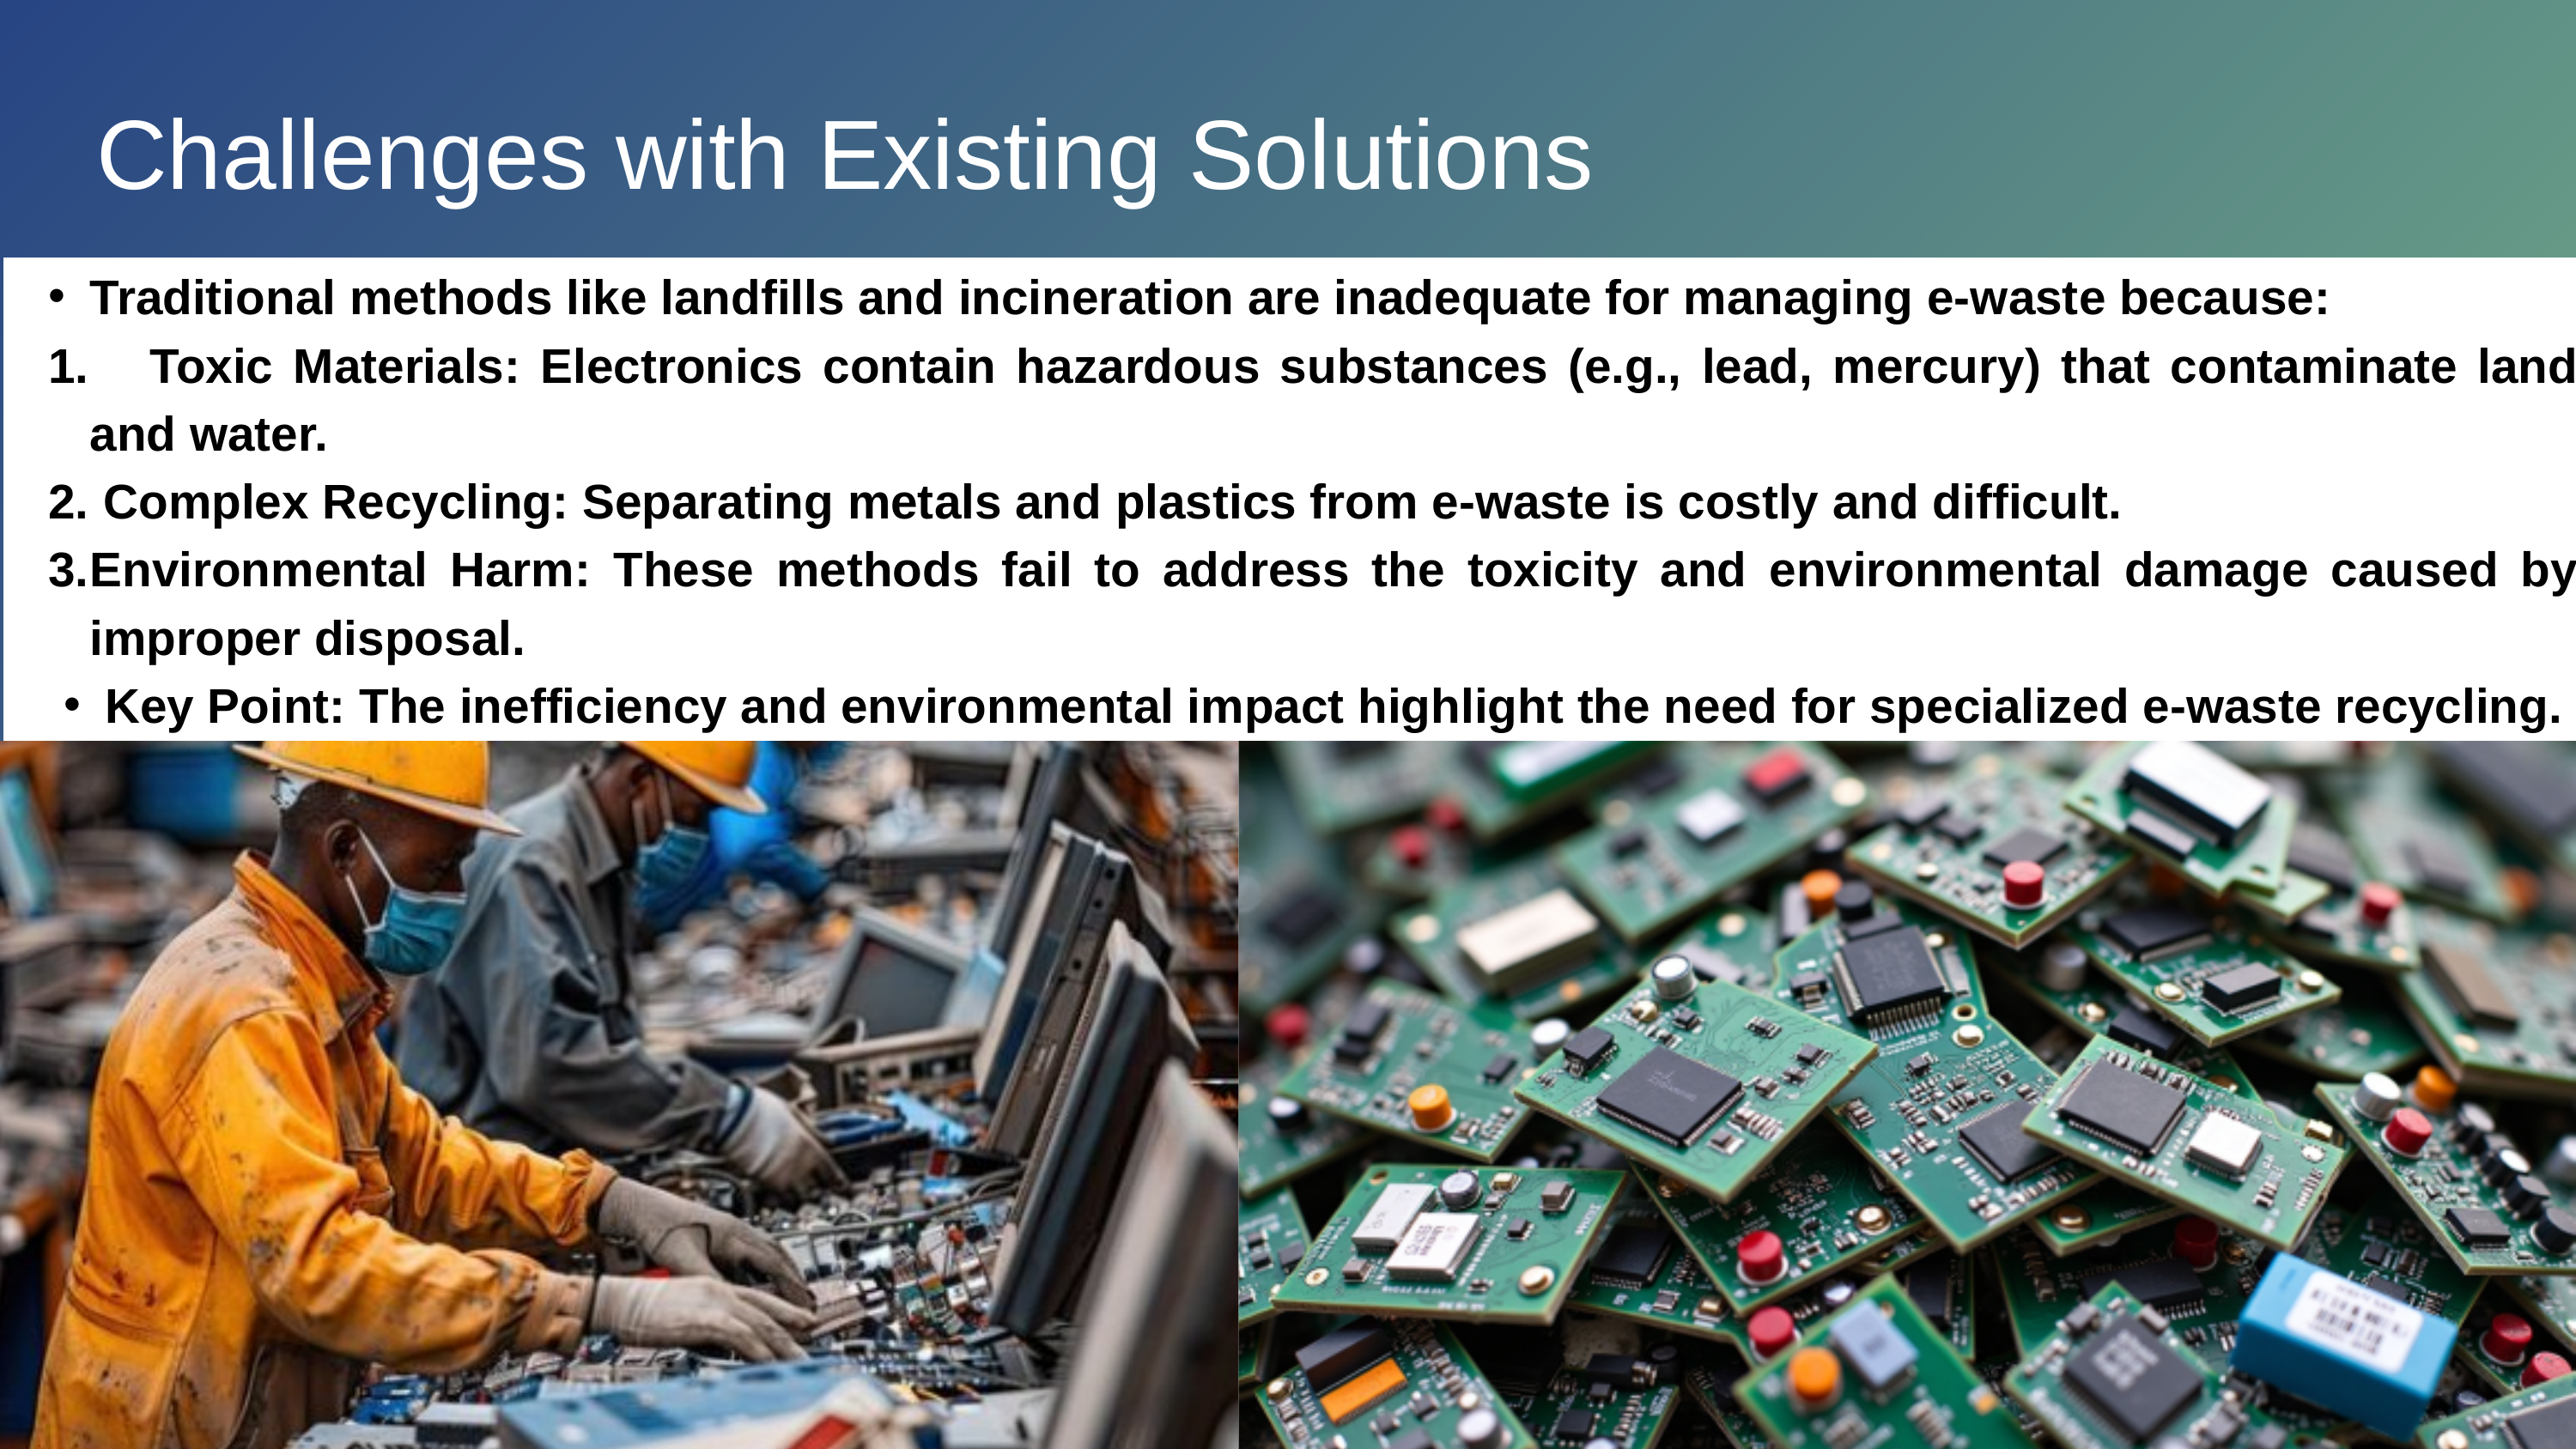

Challenges with Existing Solutions
Traditional methods like landfills and incineration are inadequate for managing e-waste because:
   Toxic Materials: Electronics contain hazardous substances (e.g., lead, mercury) that contaminate land and water.
 Complex Recycling: Separating metals and plastics from e-waste is costly and difficult.
Environmental Harm: These methods fail to address the toxicity and environmental damage caused by improper disposal.
Key Point: The inefficiency and environmental impact highlight the need for specialized e-waste recycling.